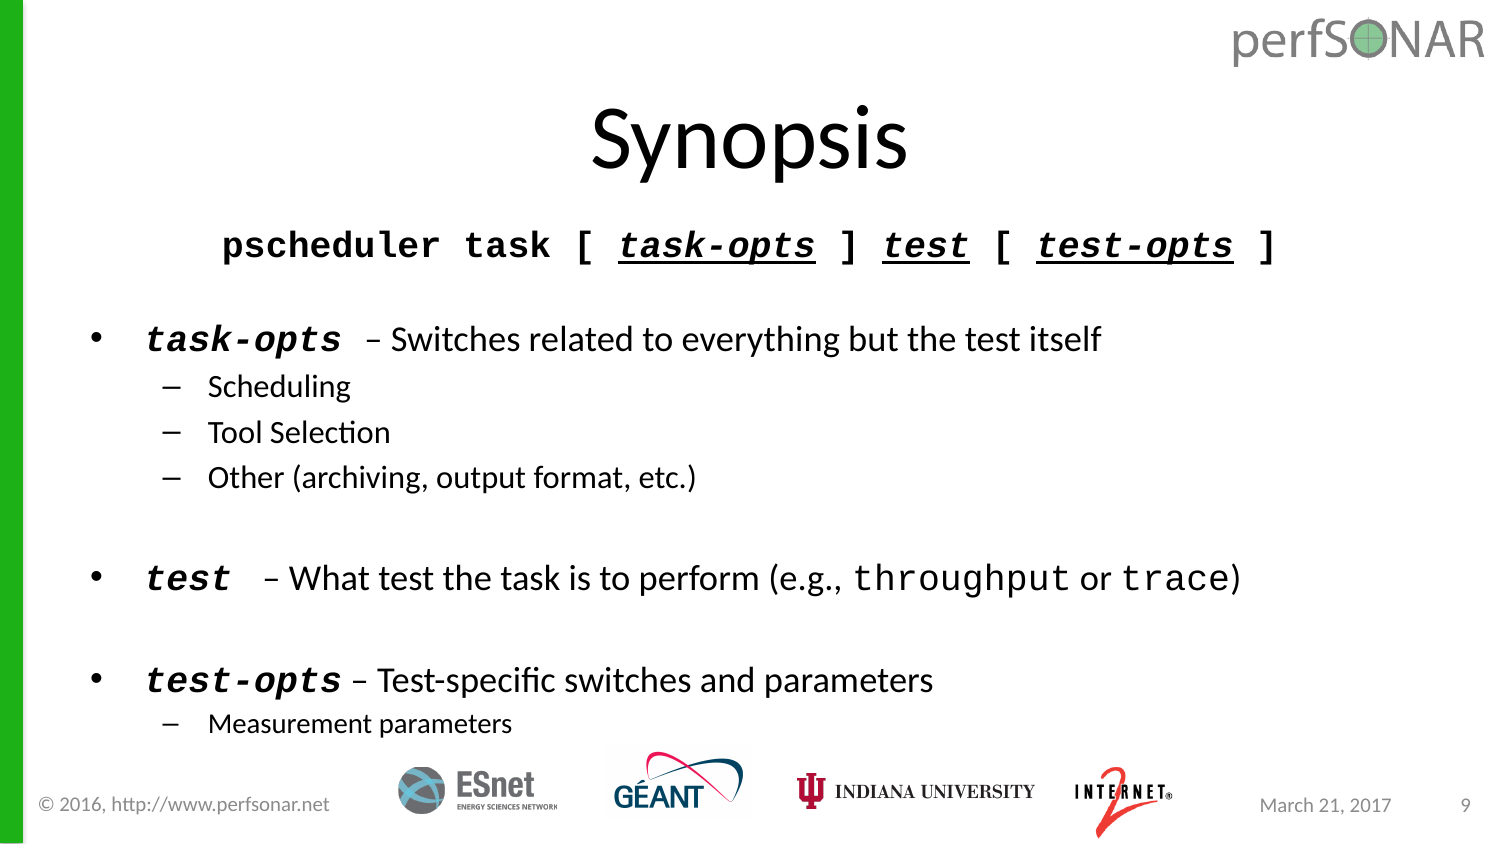

# Synopsis
pscheduler task [ task-opts ] test [ test-opts ]

task-opts – Switches related to everything but the test itself
Scheduling
Tool Selection
Other (archiving, output format, etc.)

test  – What test the task is to perform (e.g., throughput or trace)

test-opts – Test-specific switches and parameters
Measurement parameters

© 2016, http://www.perfsonar.net
March 21, 2017
9